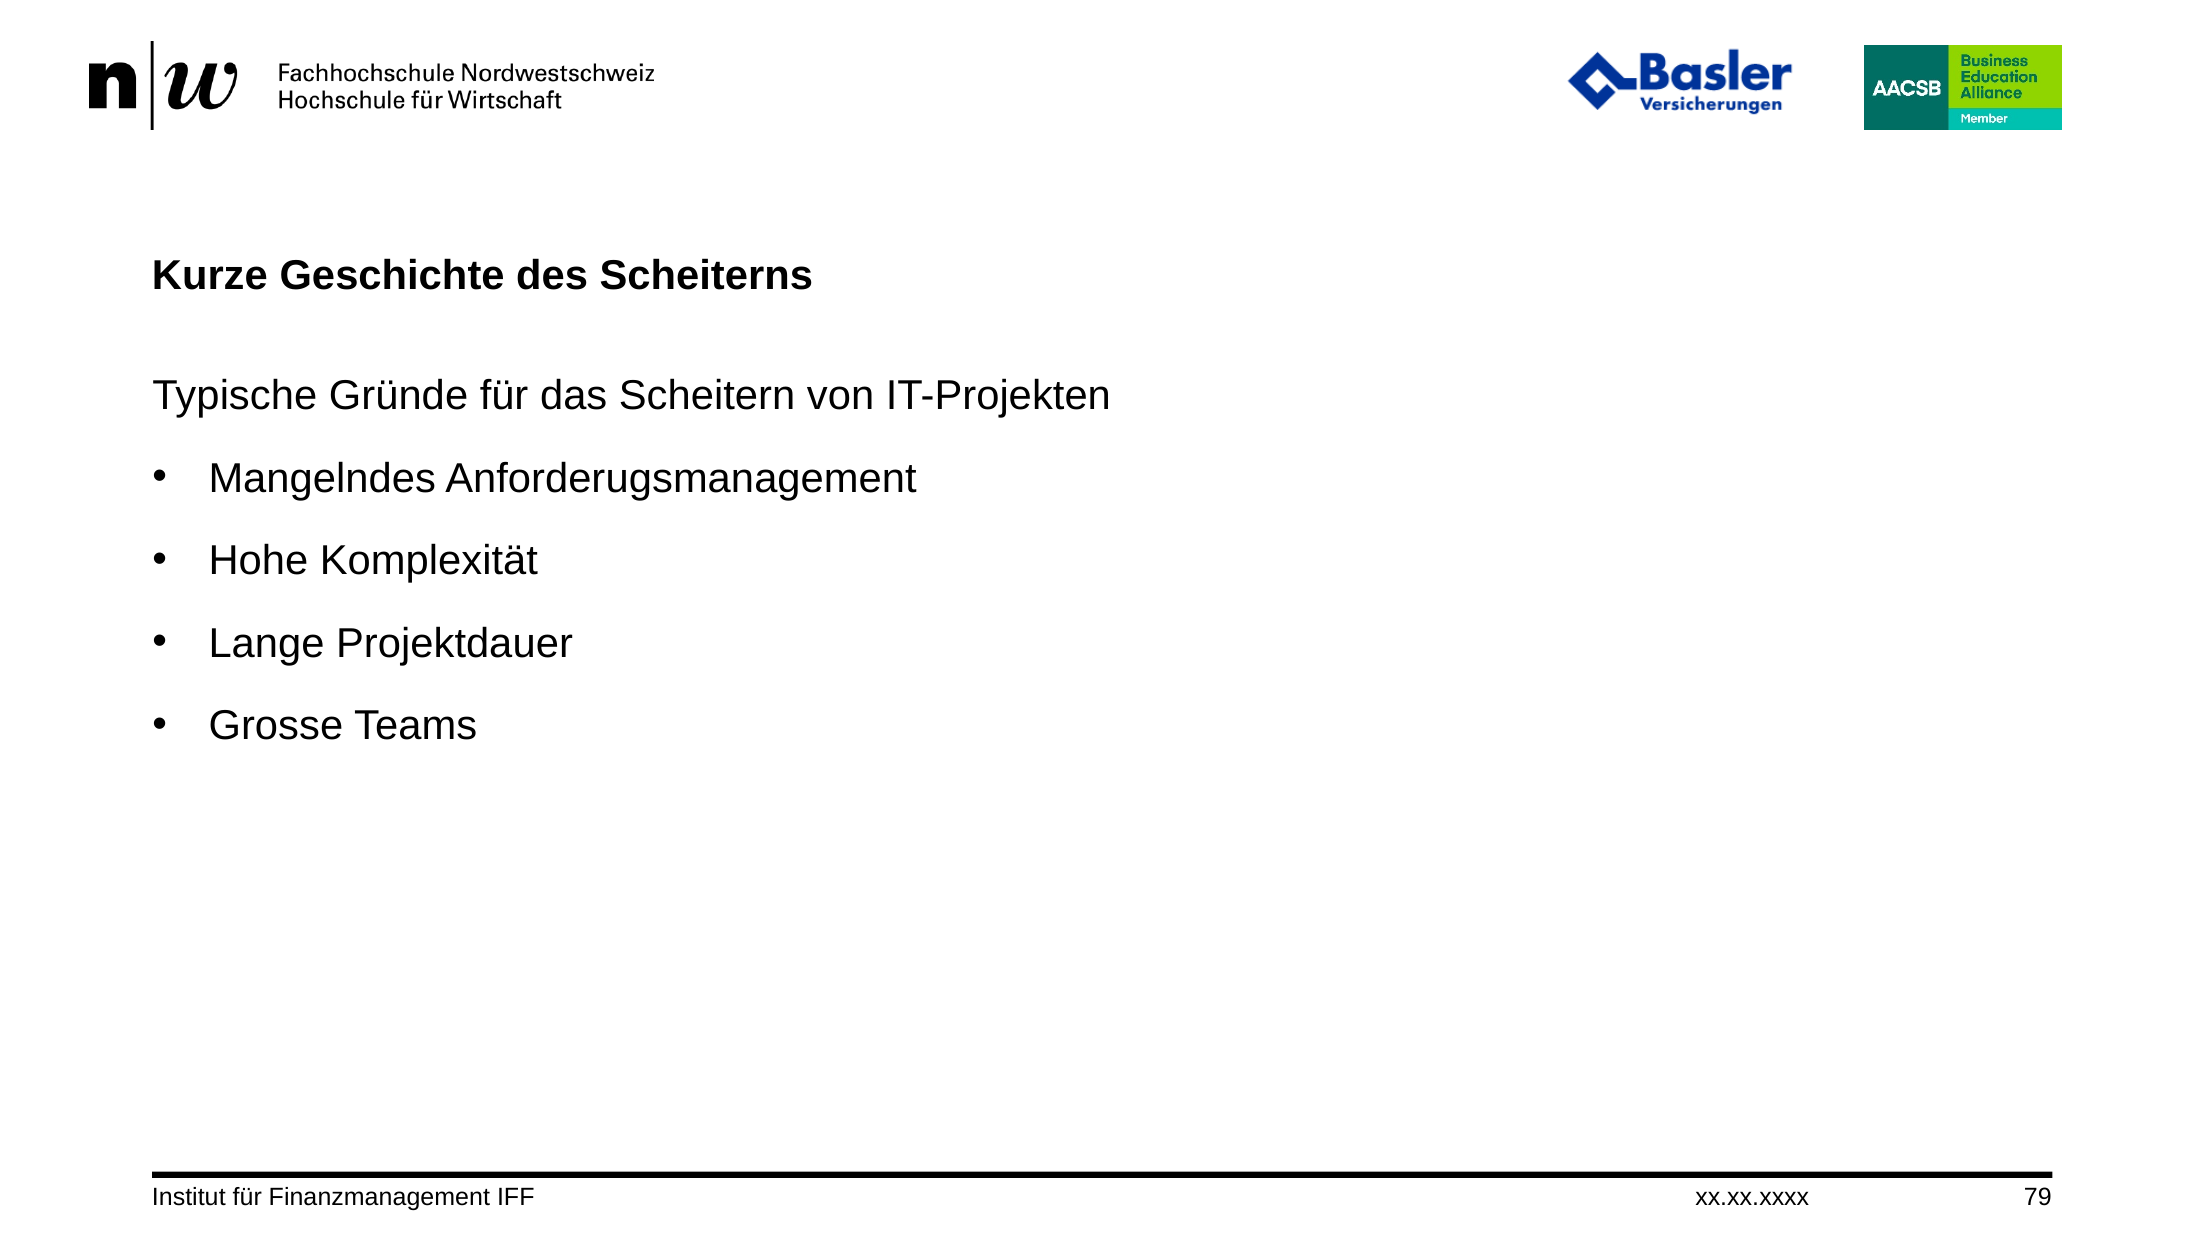

# Kurze Geschichte des Scheiterns
Typische Gründe für das Scheitern von IT-Projekten
Mangelndes Anforderugsmanagement
Hohe Komplexität
Lange Projektdauer
Grosse Teams

Institut für Finanzmanagement IFF
xx.xx.xxxx
79